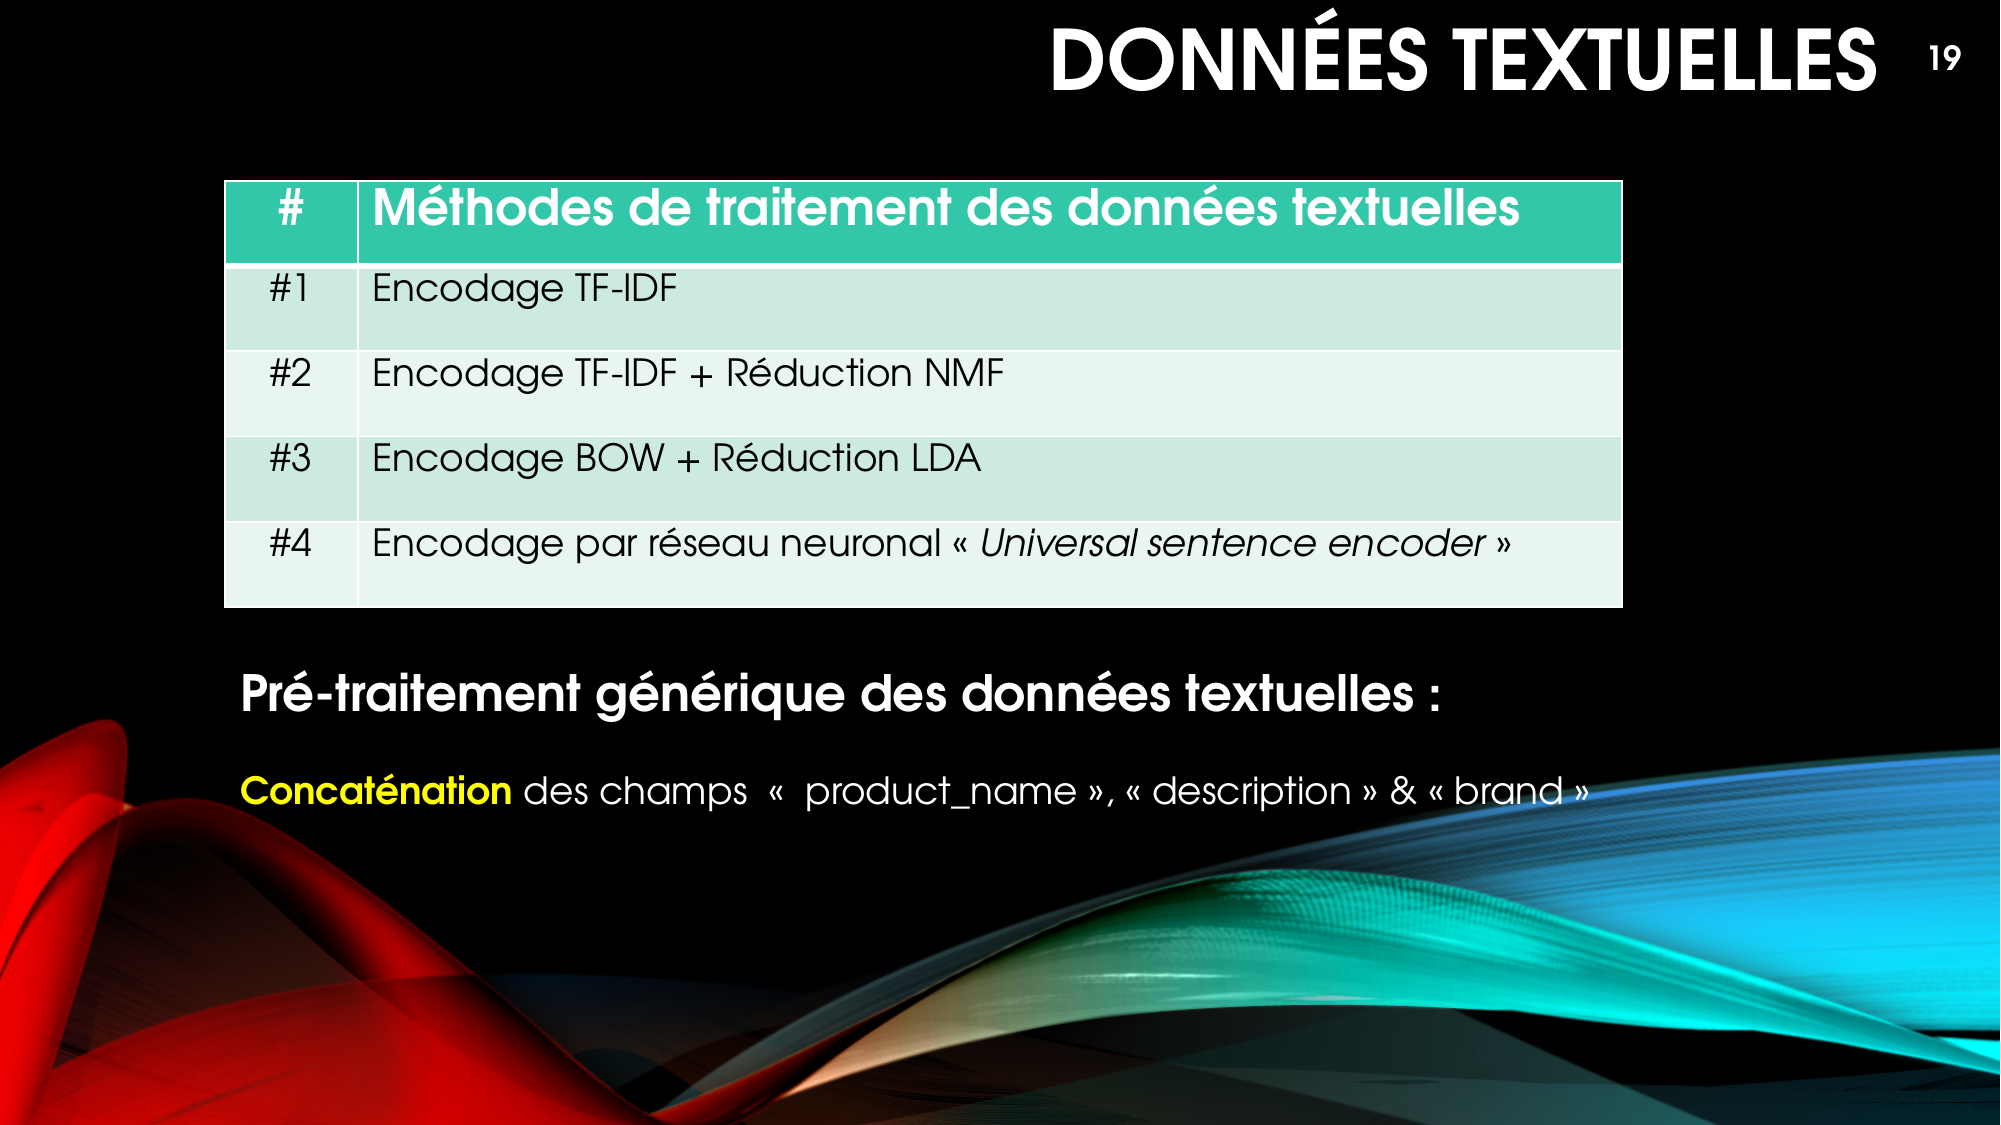

# Données Textuelles
19
| # | Méthodes de traitement des données textuelles |
| --- | --- |
| #1 | Encodage TF-IDF |
| #2 | Encodage TF-IDF + Réduction NMF |
| #3 | Encodage BOW + Réduction LDA |
| #4 | Encodage par réseau neuronal « Universal sentence encoder » |
Pré-traitement générique des données textuelles :

Concaténation des champs  «  product_name », « description » & « brand »